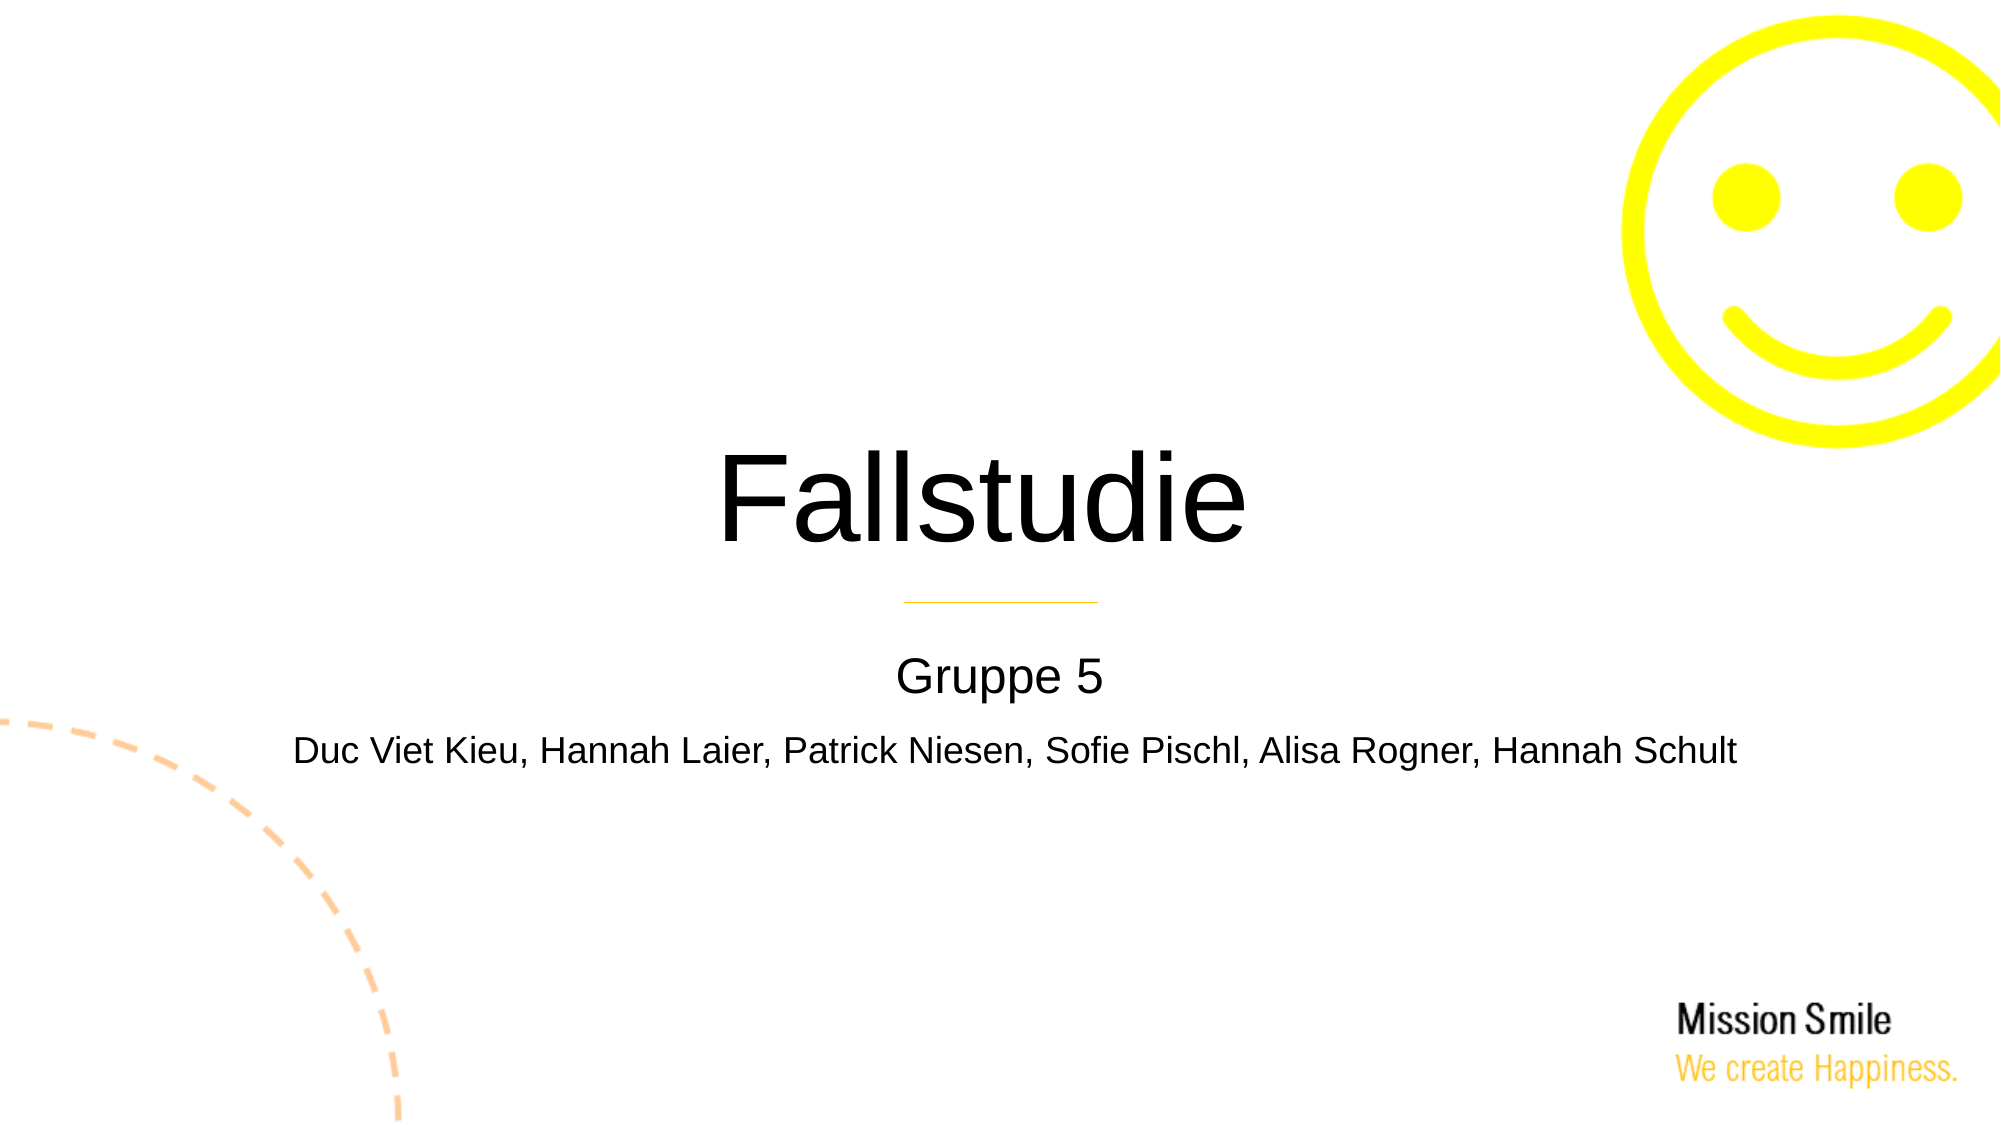

# Fallstudie
Gruppe 5
Duc Viet Kieu, Hannah Laier, Patrick Niesen, Sofie Pischl, Alisa Rogner, Hannah Schult